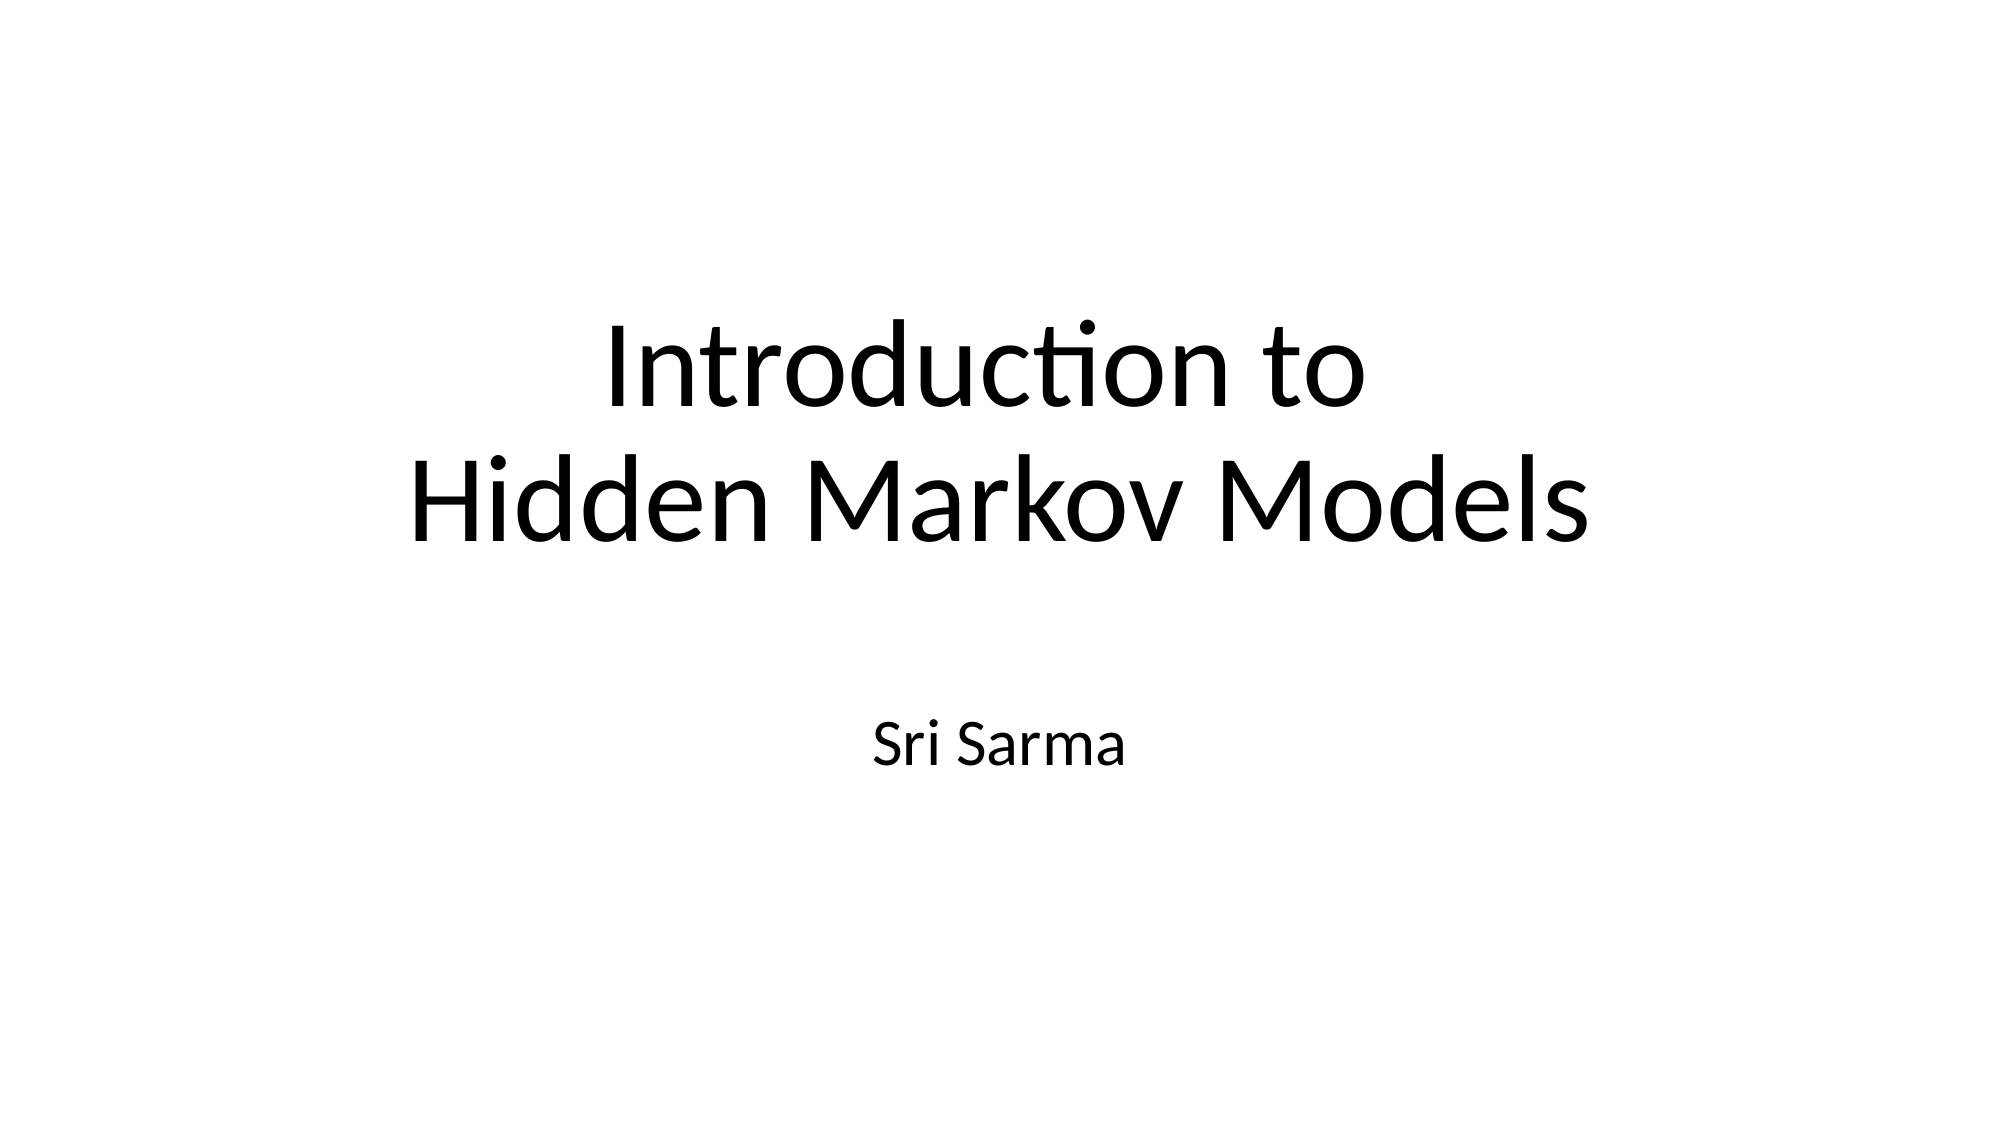

# Introduction to Hidden Markov Models
Sri Sarma